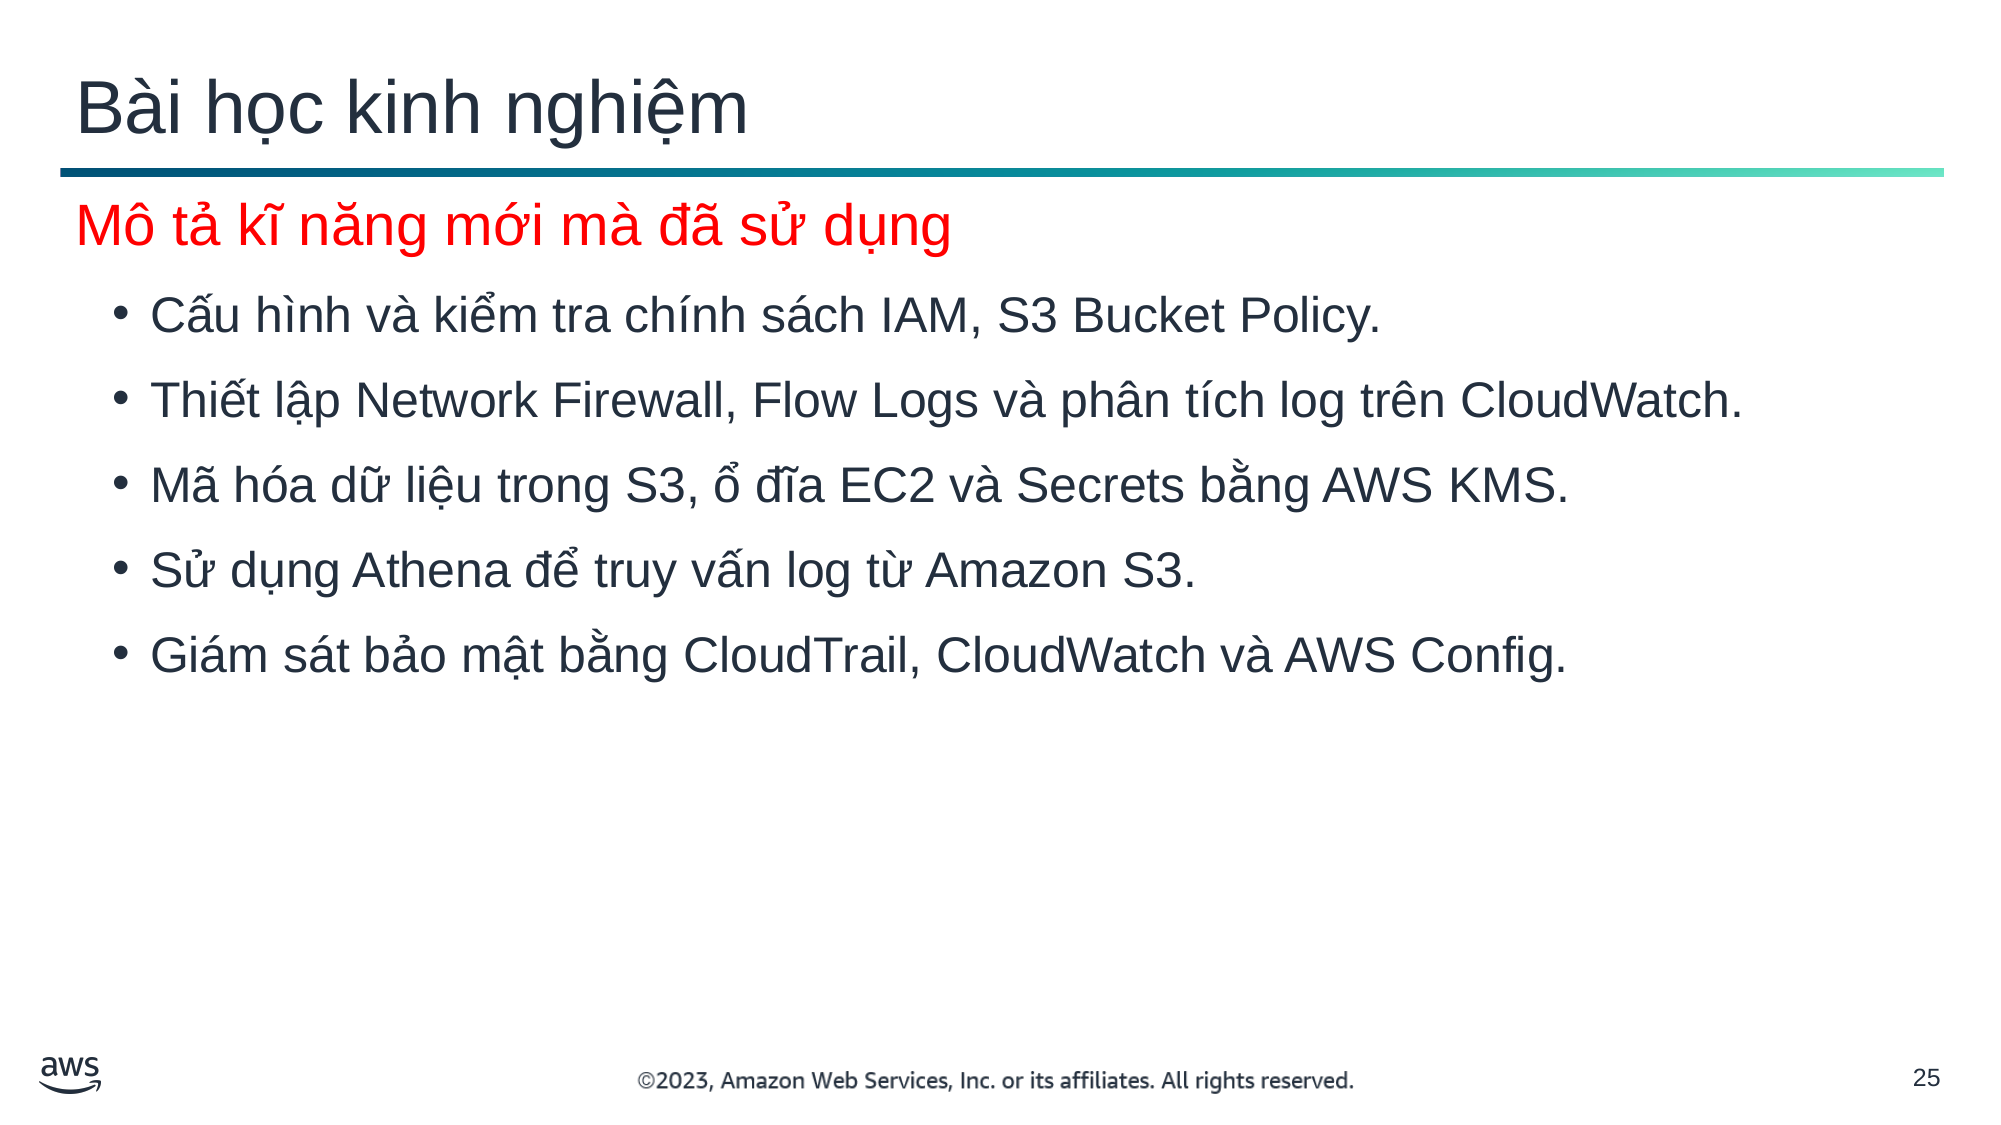

Bài học kinh nghiệm
Mô tả kĩ năng mới mà đã sử dụng
Cấu hình và kiểm tra chính sách IAM, S3 Bucket Policy.
Thiết lập Network Firewall, Flow Logs và phân tích log trên CloudWatch.
Mã hóa dữ liệu trong S3, ổ đĩa EC2 và Secrets bằng AWS KMS.
Sử dụng Athena để truy vấn log từ Amazon S3.
Giám sát bảo mật bằng CloudTrail, CloudWatch và AWS Config.
25